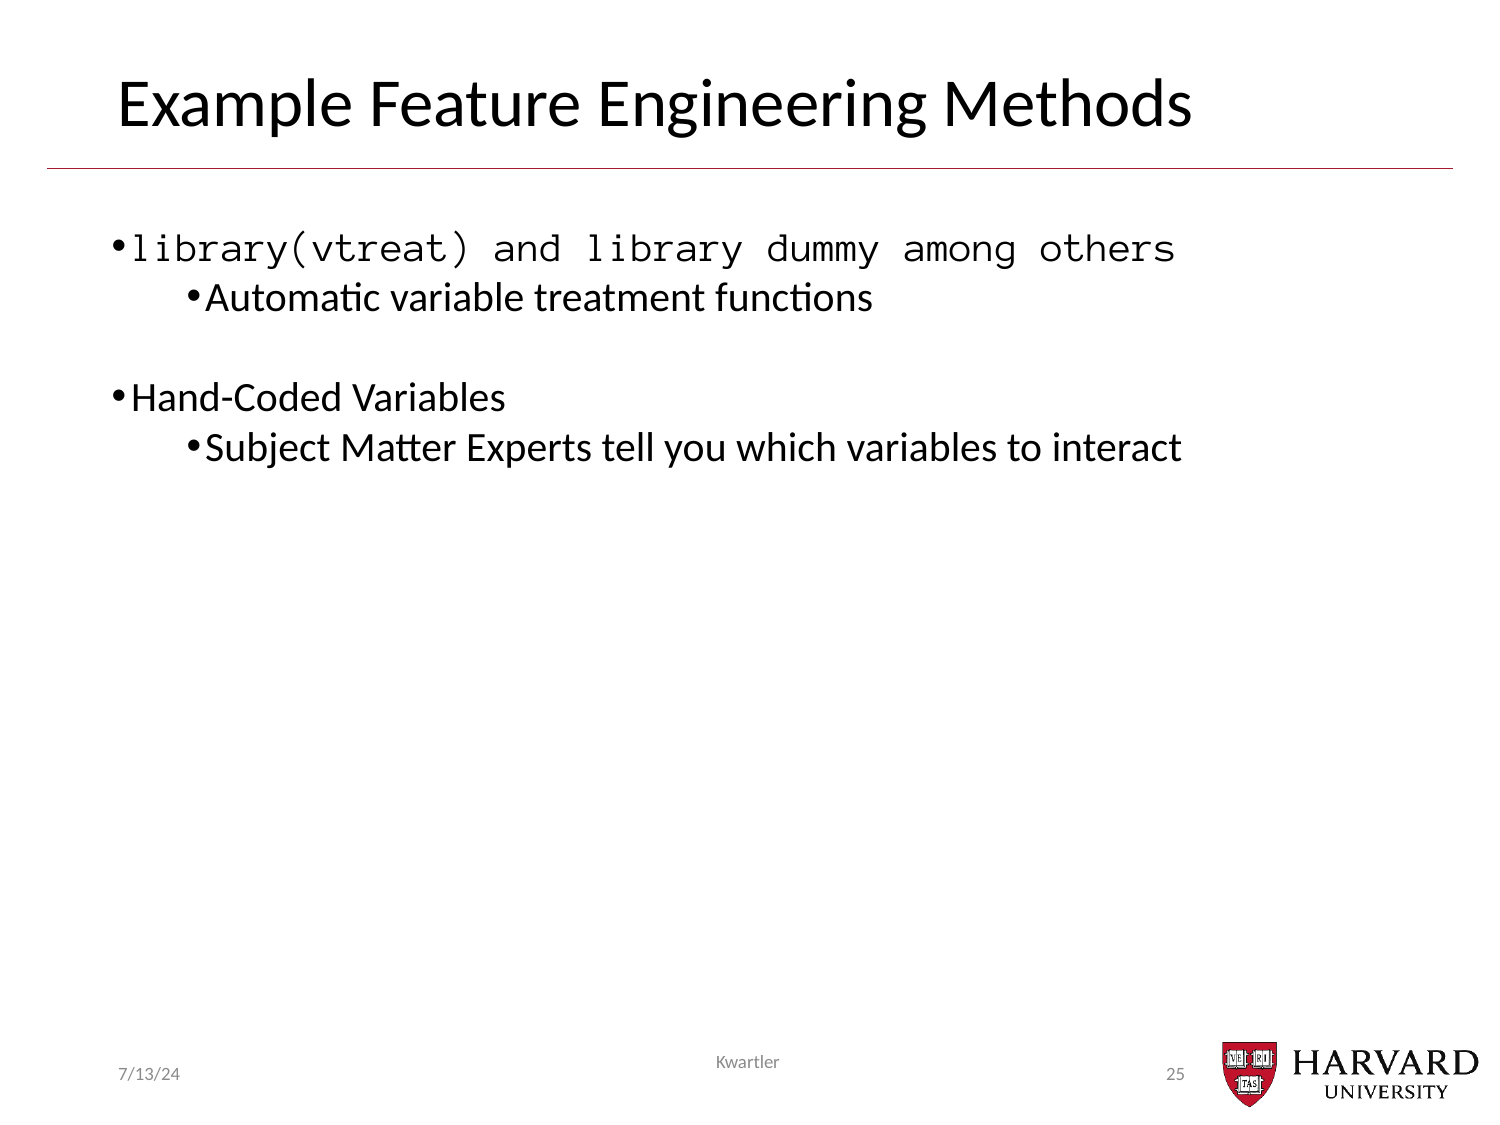

# Example Feature Engineering Methods
library(vtreat) and library dummy among others
Automatic variable treatment functions

Hand-Coded Variables
Subject Matter Experts tell you which variables to interact

7/13/24
Kwartler
25